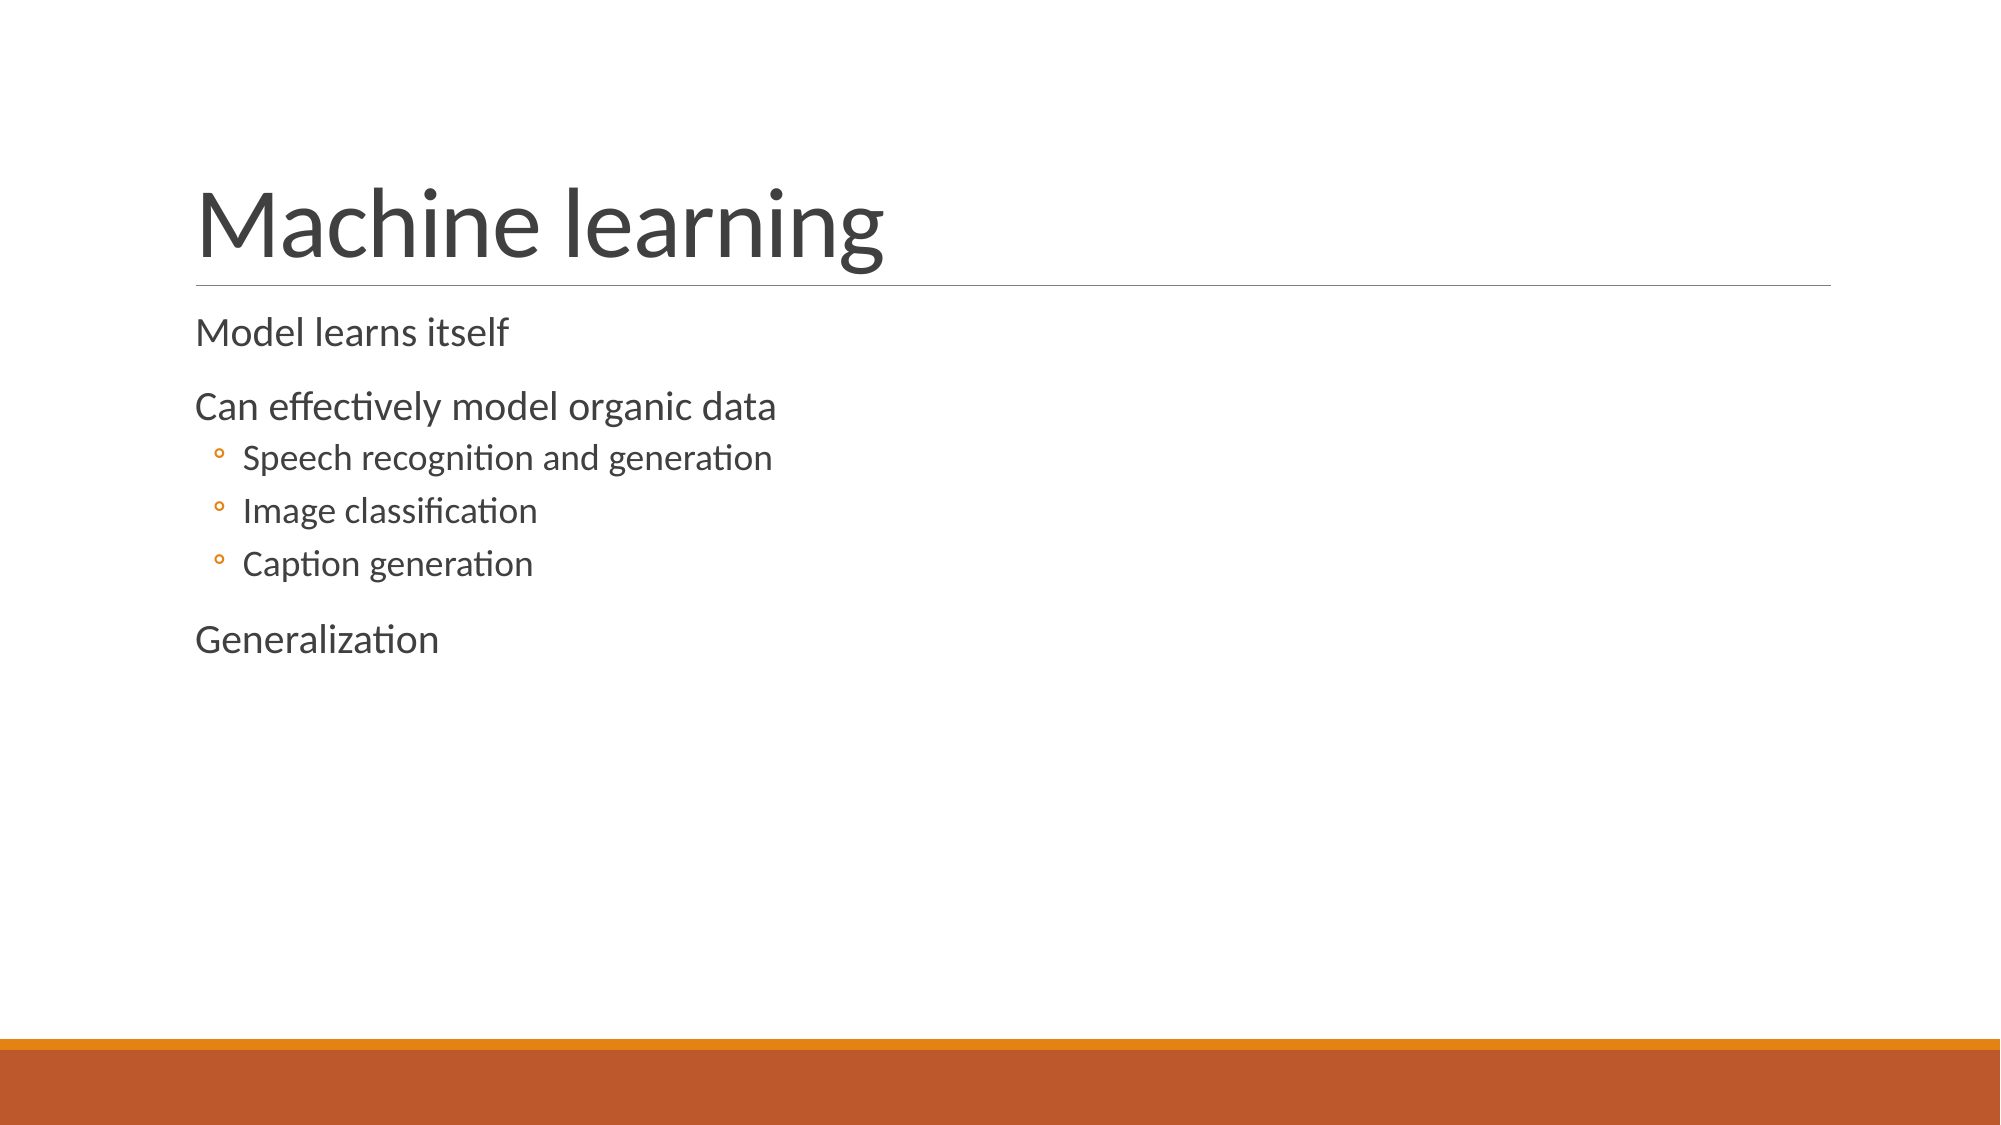

# Machine learning
Model learns itself
Can effectively model organic data
Speech recognition and generation
Image classification
Caption generation
Generalization